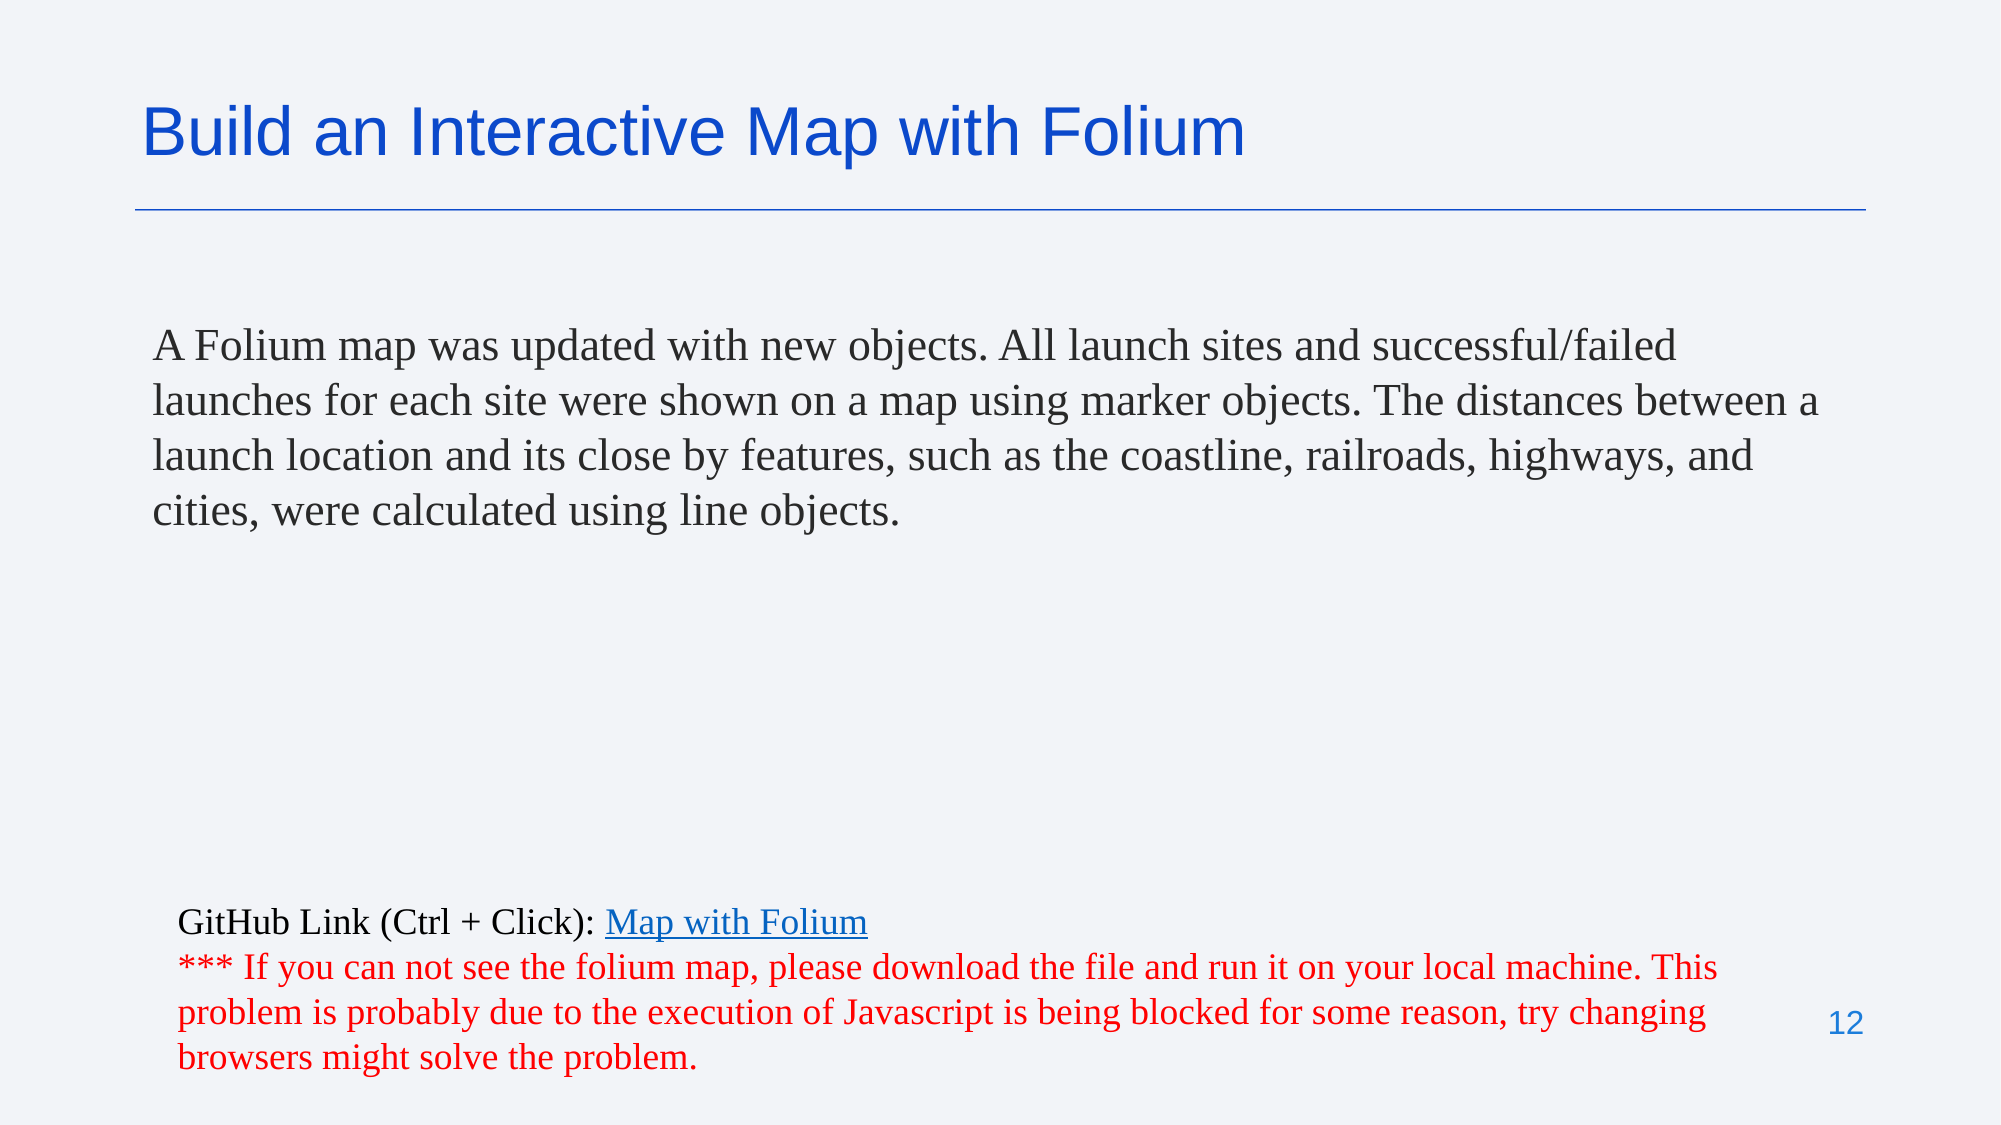

Build an Interactive Map with Folium
A Folium map was updated with new objects. All launch sites and successful/failed launches for each site were shown on a map using marker objects. The distances between a launch location and its close by features, such as the coastline, railroads, highways, and cities, were calculated using line objects.

GitHub Link (Ctrl + Click): Map with Folium
*** If you can not see the folium map, please download the file and run it on your local machine. This problem is probably due to the execution of Javascript is being blocked for some reason, try changing browsers might solve the problem.
12